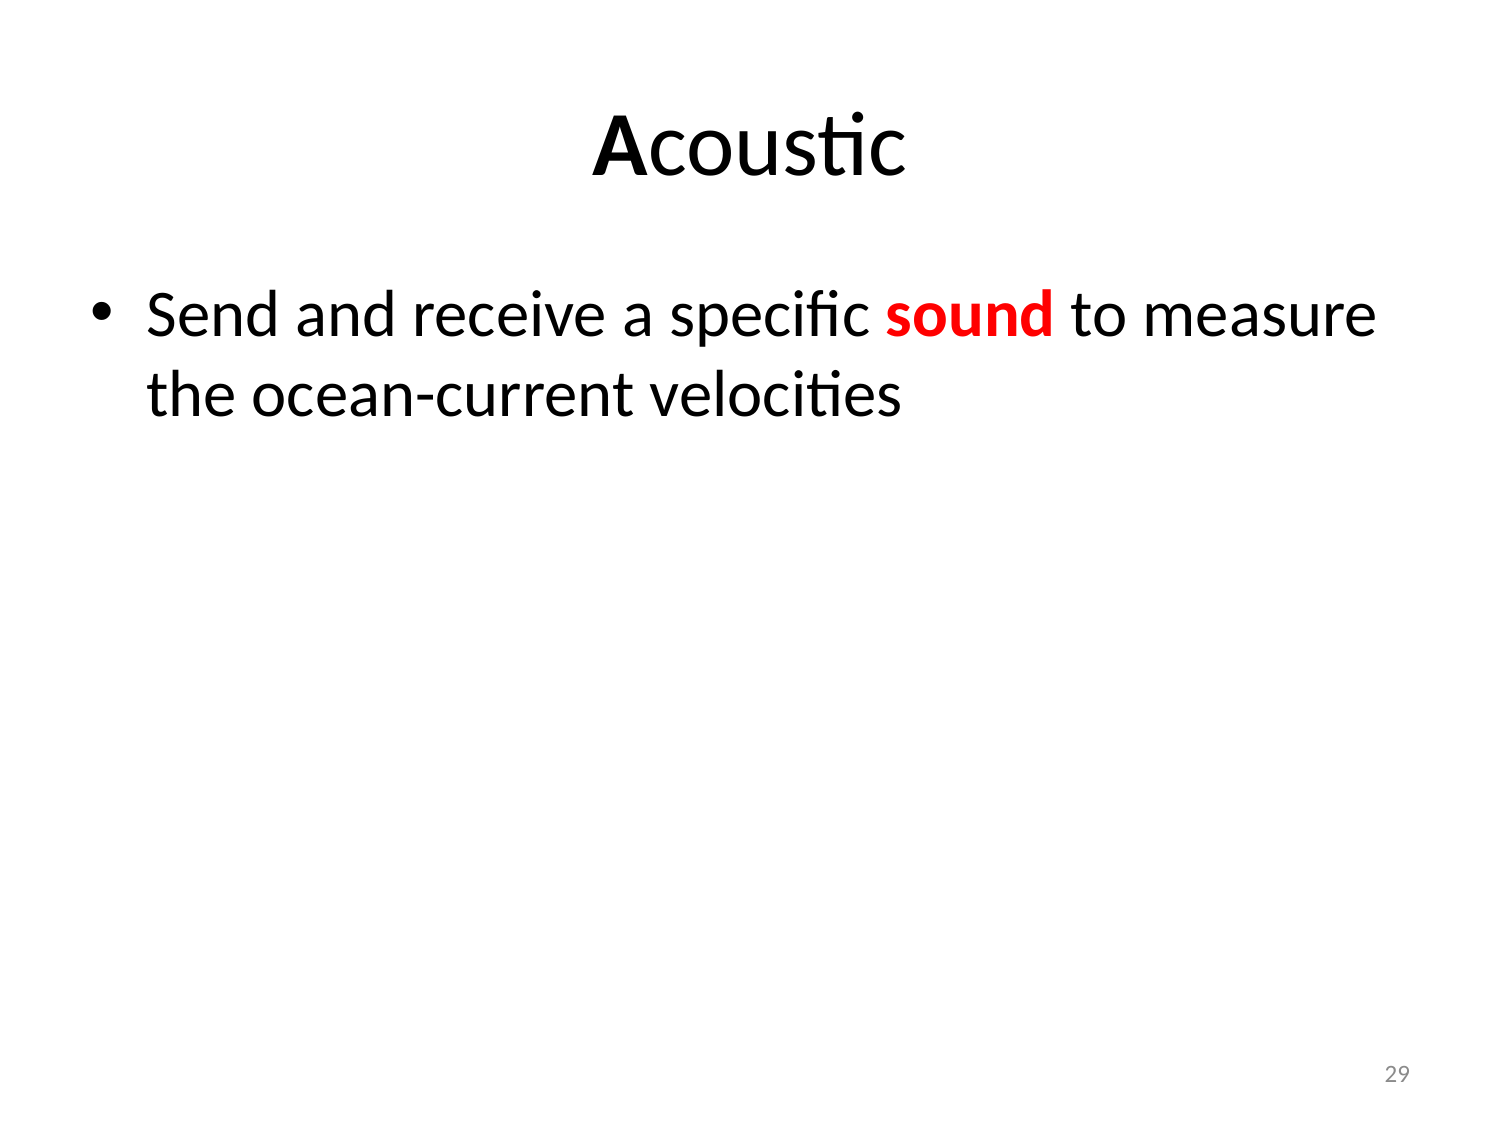

# Acoustic
Send and receive a specific sound to measure the ocean-current velocities

29